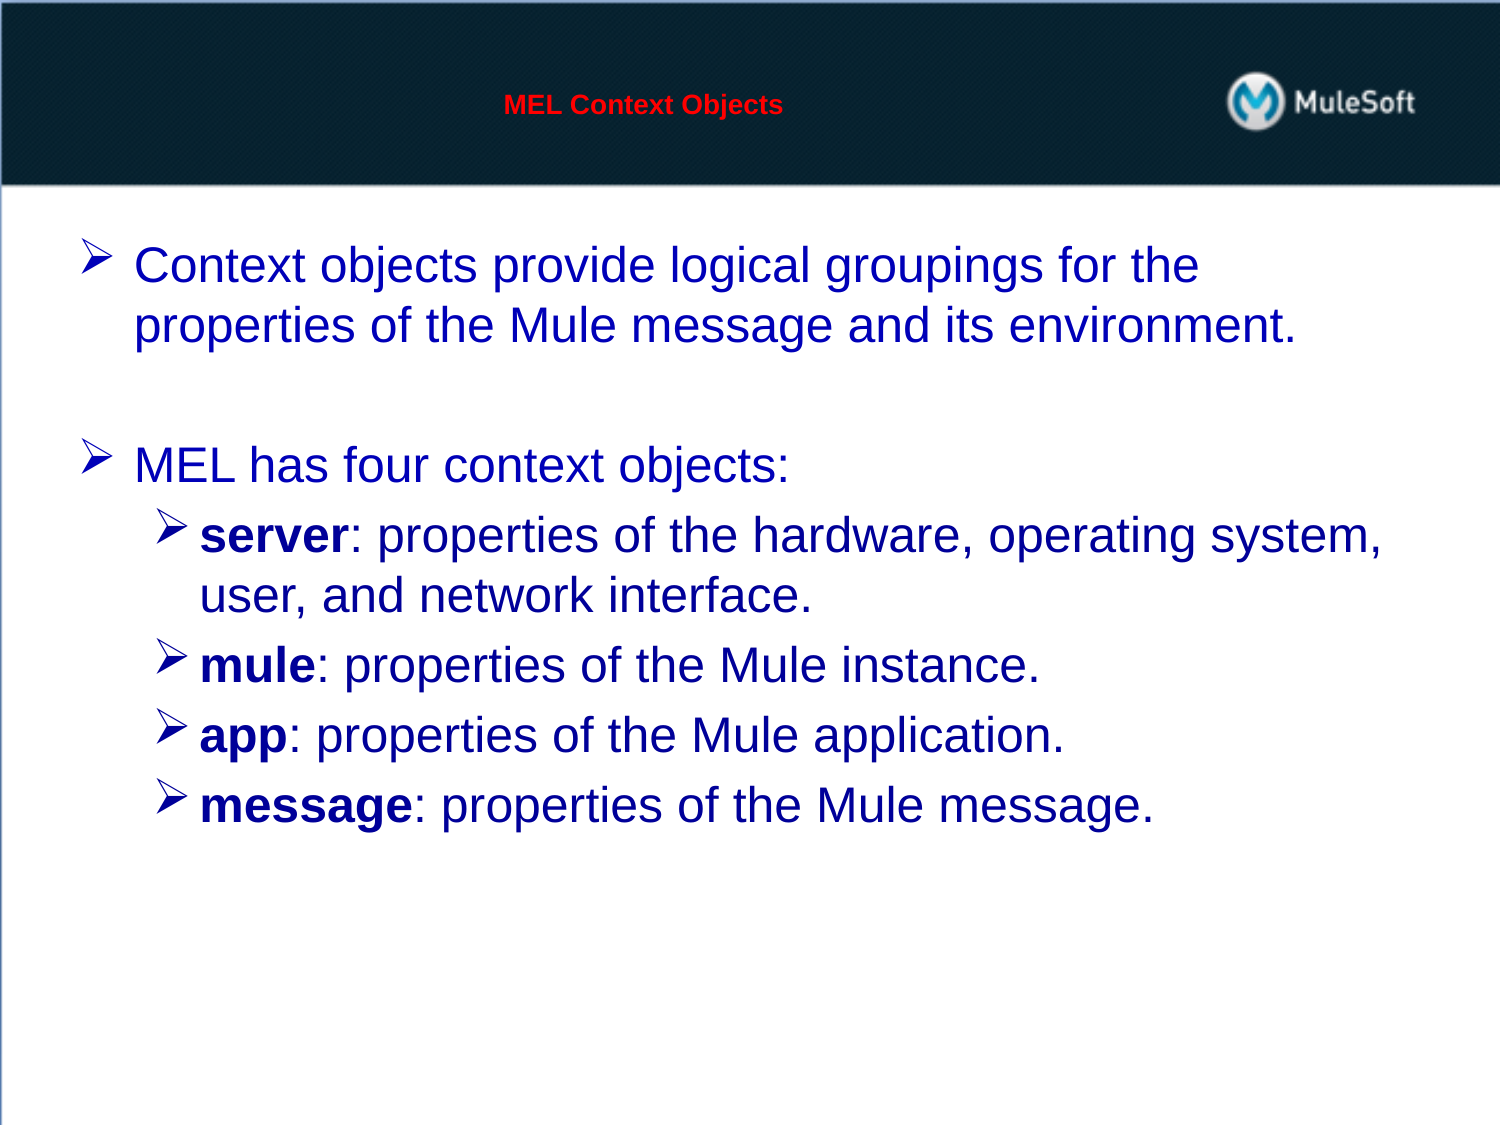

# MEL Context Objects
Context objects provide logical groupings for the properties of the Mule message and its environment.

MEL has four context objects:
server: properties of the hardware, operating system, user, and network interface.
mule: properties of the Mule instance.
app: properties of the Mule application.
message: properties of the Mule message.